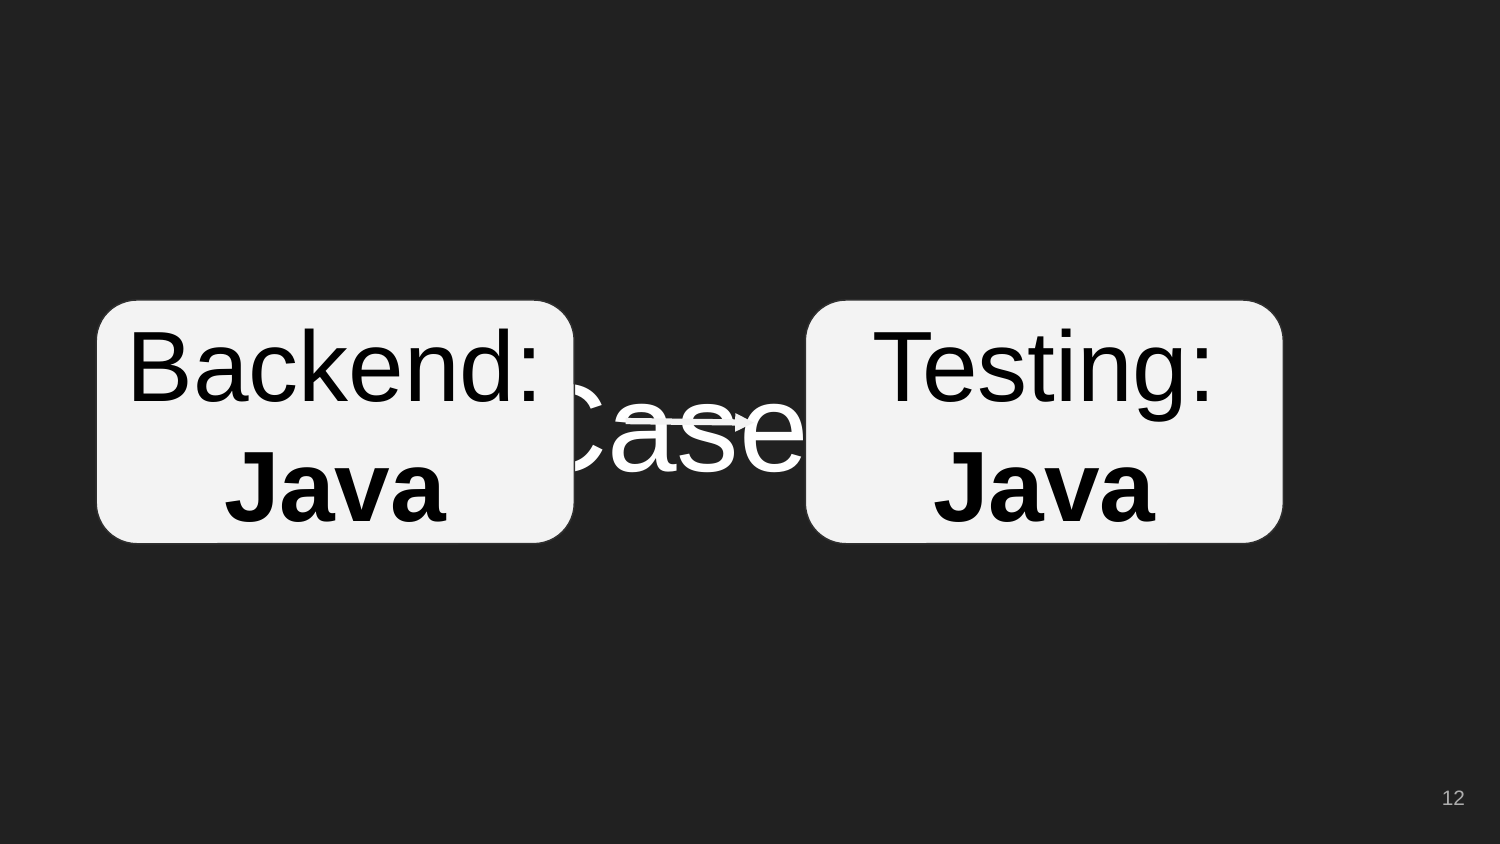

Backend:
Java
Testing:
Java
# Case #1
12